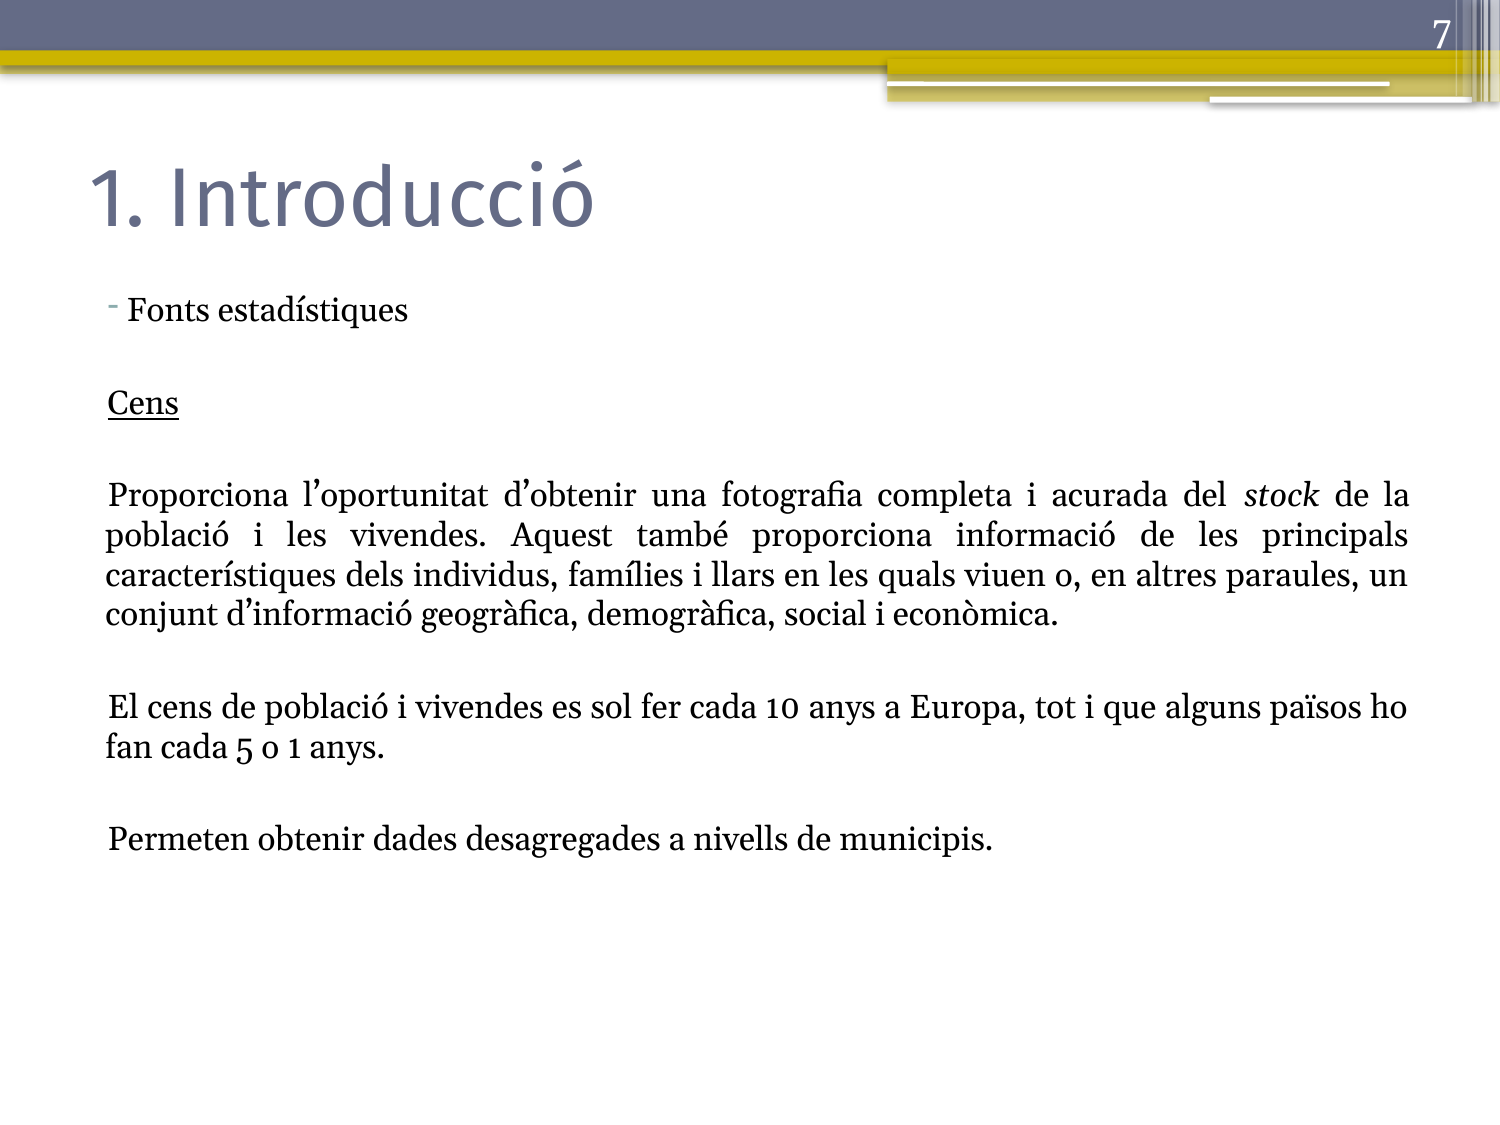

7
# 1. Introducció
 Fonts estadístiques

Cens

Proporciona l’oportunitat d’obtenir una fotografia completa i acurada del stock de la població i les vivendes. Aquest també proporciona informació de les principals característiques dels individus, famílies i llars en les quals viuen o, en altres paraules, un conjunt d’informació geogràfica, demogràfica, social i econòmica.

El cens de població i vivendes es sol fer cada 10 anys a Europa, tot i que alguns països ho fan cada 5 o 1 anys.

Permeten obtenir dades desagregades a nivells de municipis.